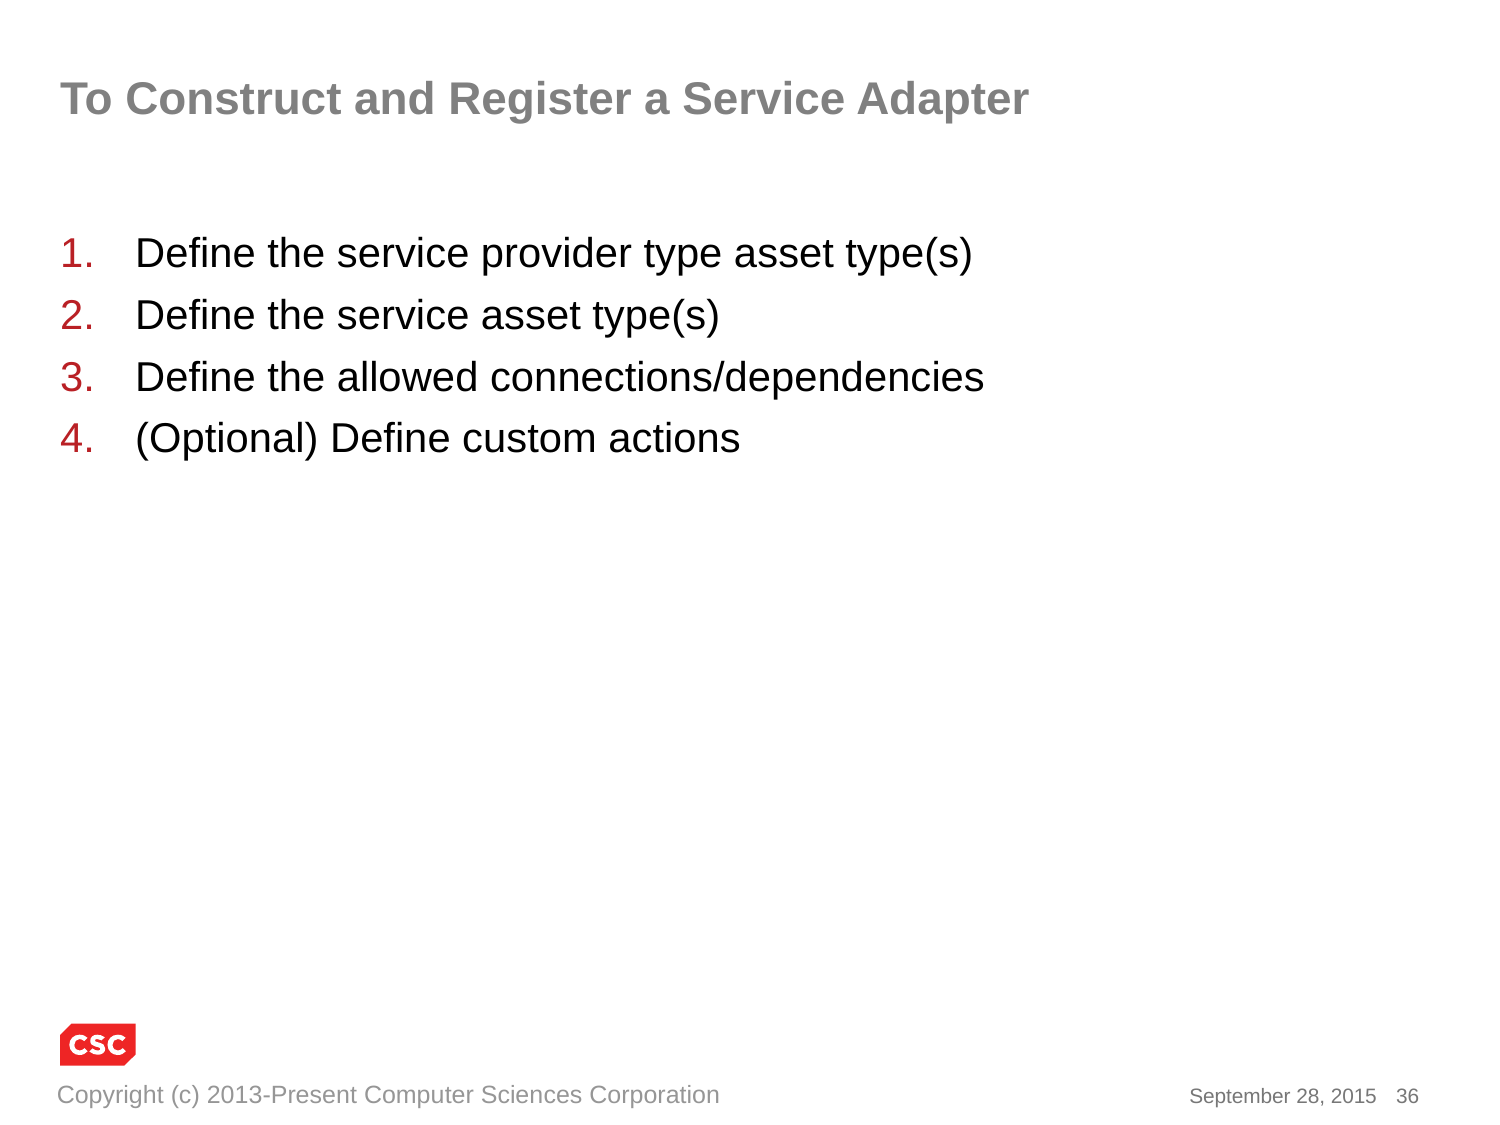

# To Construct and Register a Service Adapter
Define the service provider type asset type(s)
Define the service asset type(s)
Define the allowed connections/dependencies
(Optional) Define custom actions